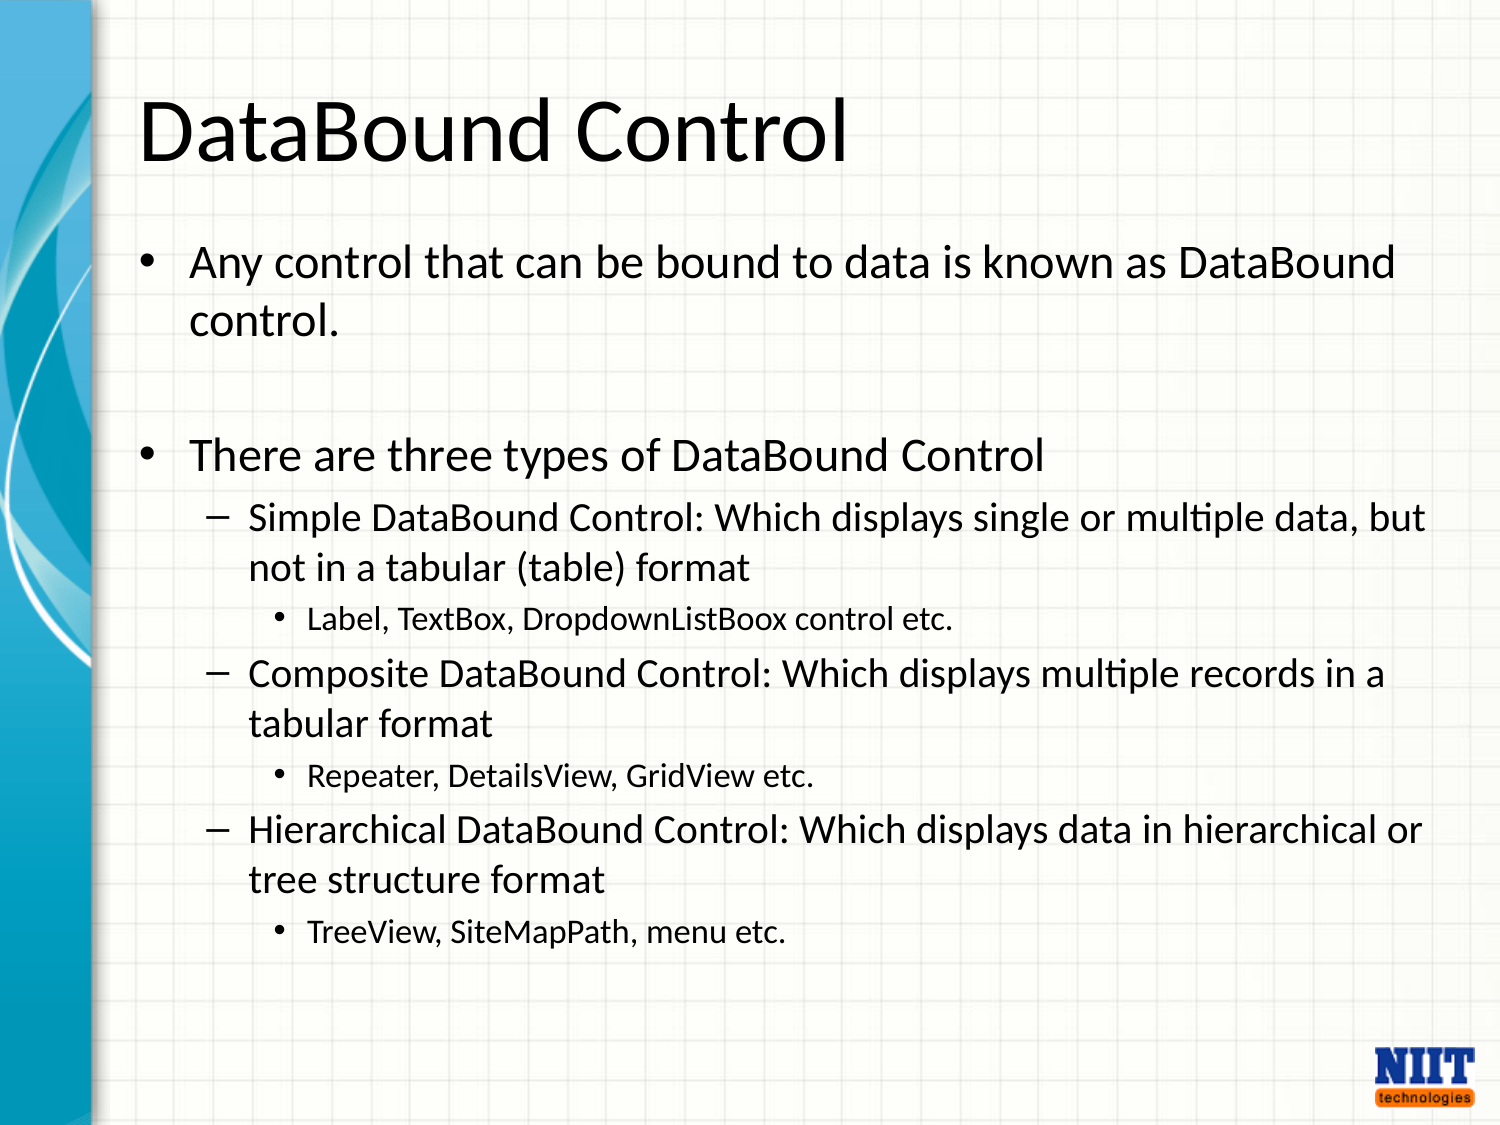

DataBound Control
Any control that can be bound to data is known as DataBound control.

There are three types of DataBound Control
Simple DataBound Control: Which displays single or multiple data, but not in a tabular (table) format
Label, TextBox, DropdownListBoox control etc.
Composite DataBound Control: Which displays multiple records in a tabular format
Repeater, DetailsView, GridView etc.
Hierarchical DataBound Control: Which displays data in hierarchical or tree structure format
TreeView, SiteMapPath, menu etc.